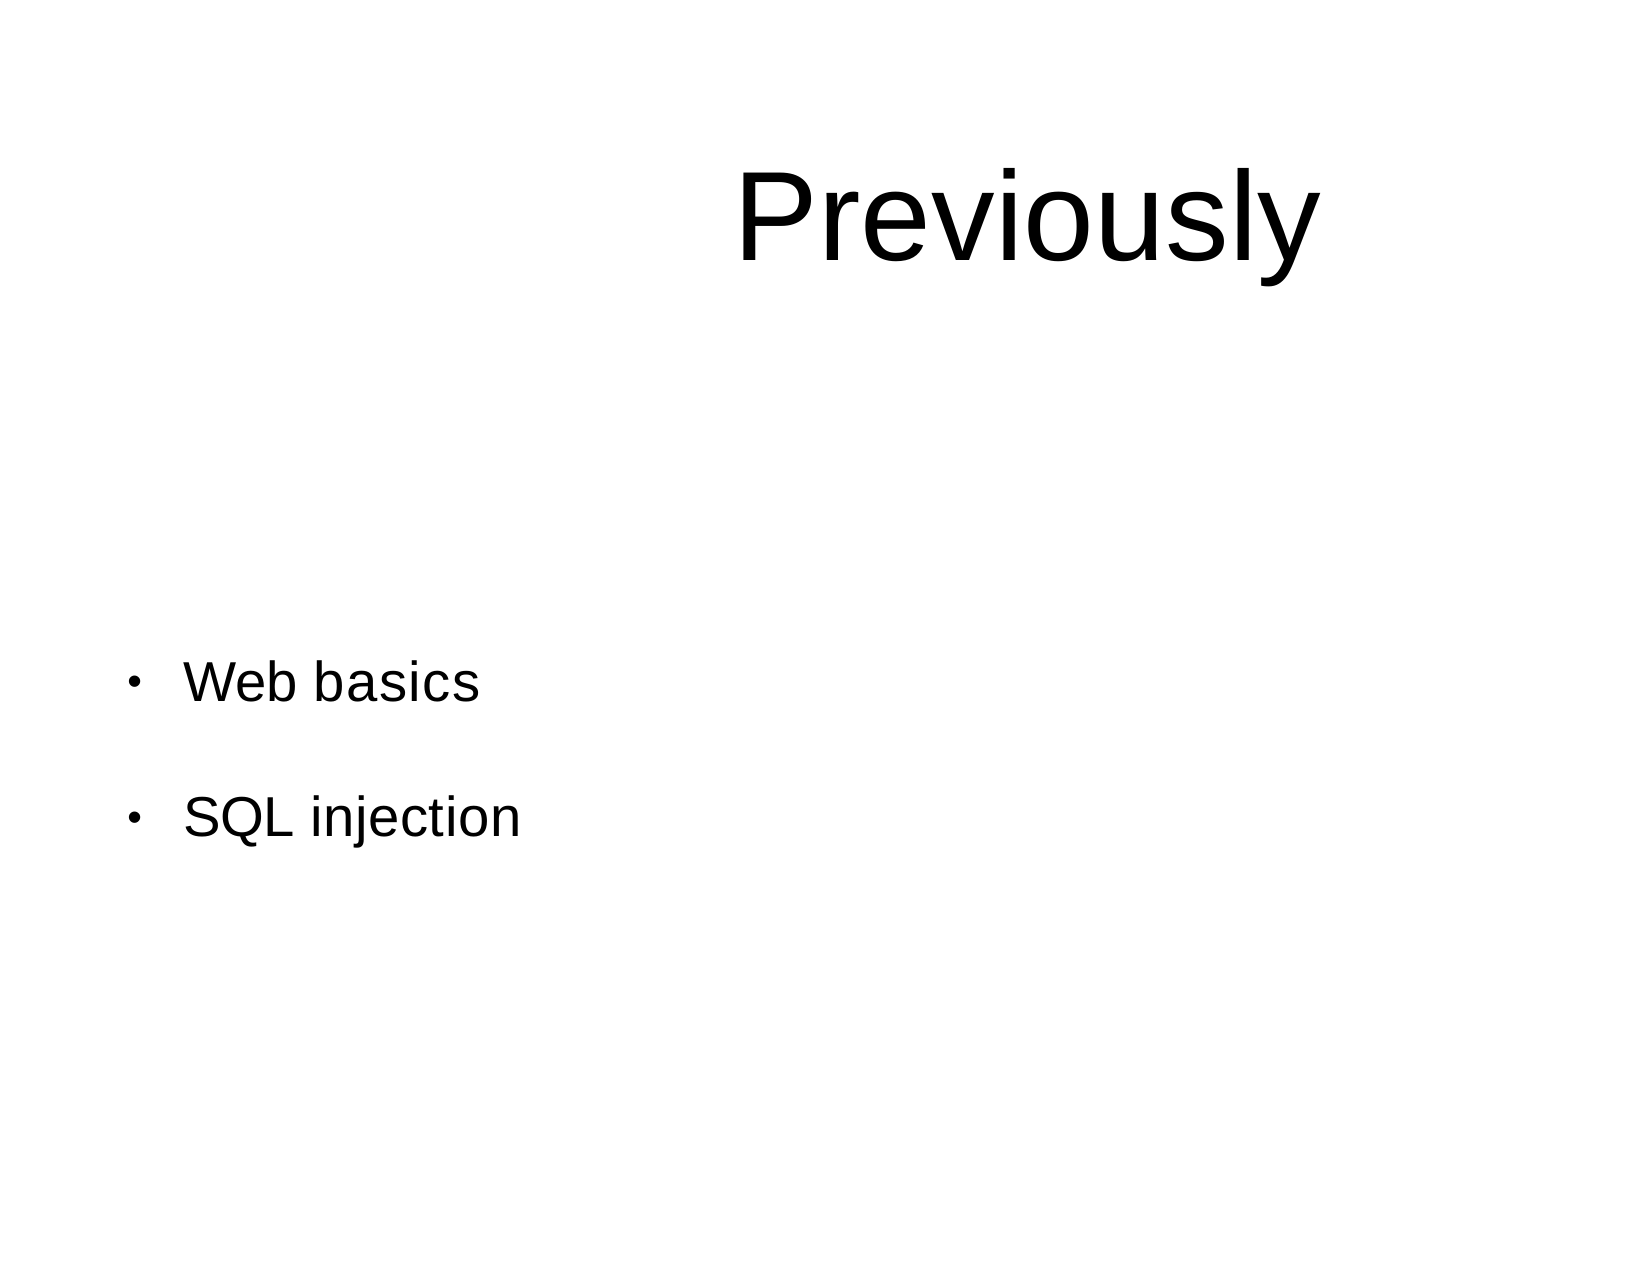

# Previously
Web basics
•
SQL injection
•